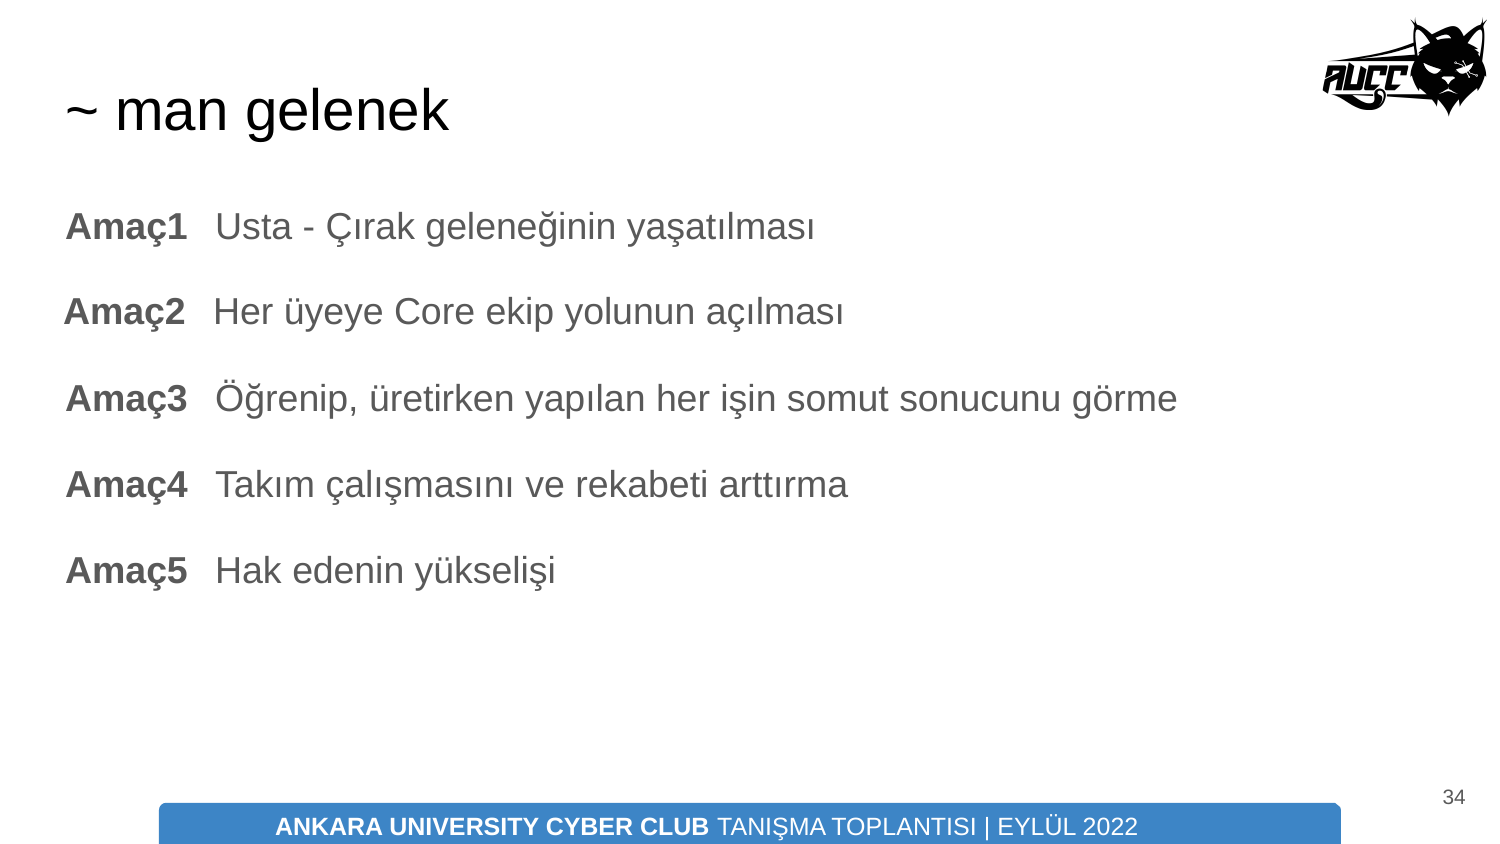

# ~ man gelenek
Amaç1	Usta - Çırak geleneğinin yaşatılması

Amaç2	Her üyeye Core ekip yolunun açılması

Amaç3	Öğrenip, üretirken yapılan her işin somut sonucunu görme

Amaç4	Takım çalışmasını ve rekabeti arttırma

Amaç5	Hak edenin yükselişi
34

ANKARA UNIVERSITY CYBER CLUB TANIŞMA TOPLANTISI | EYLÜL 2022